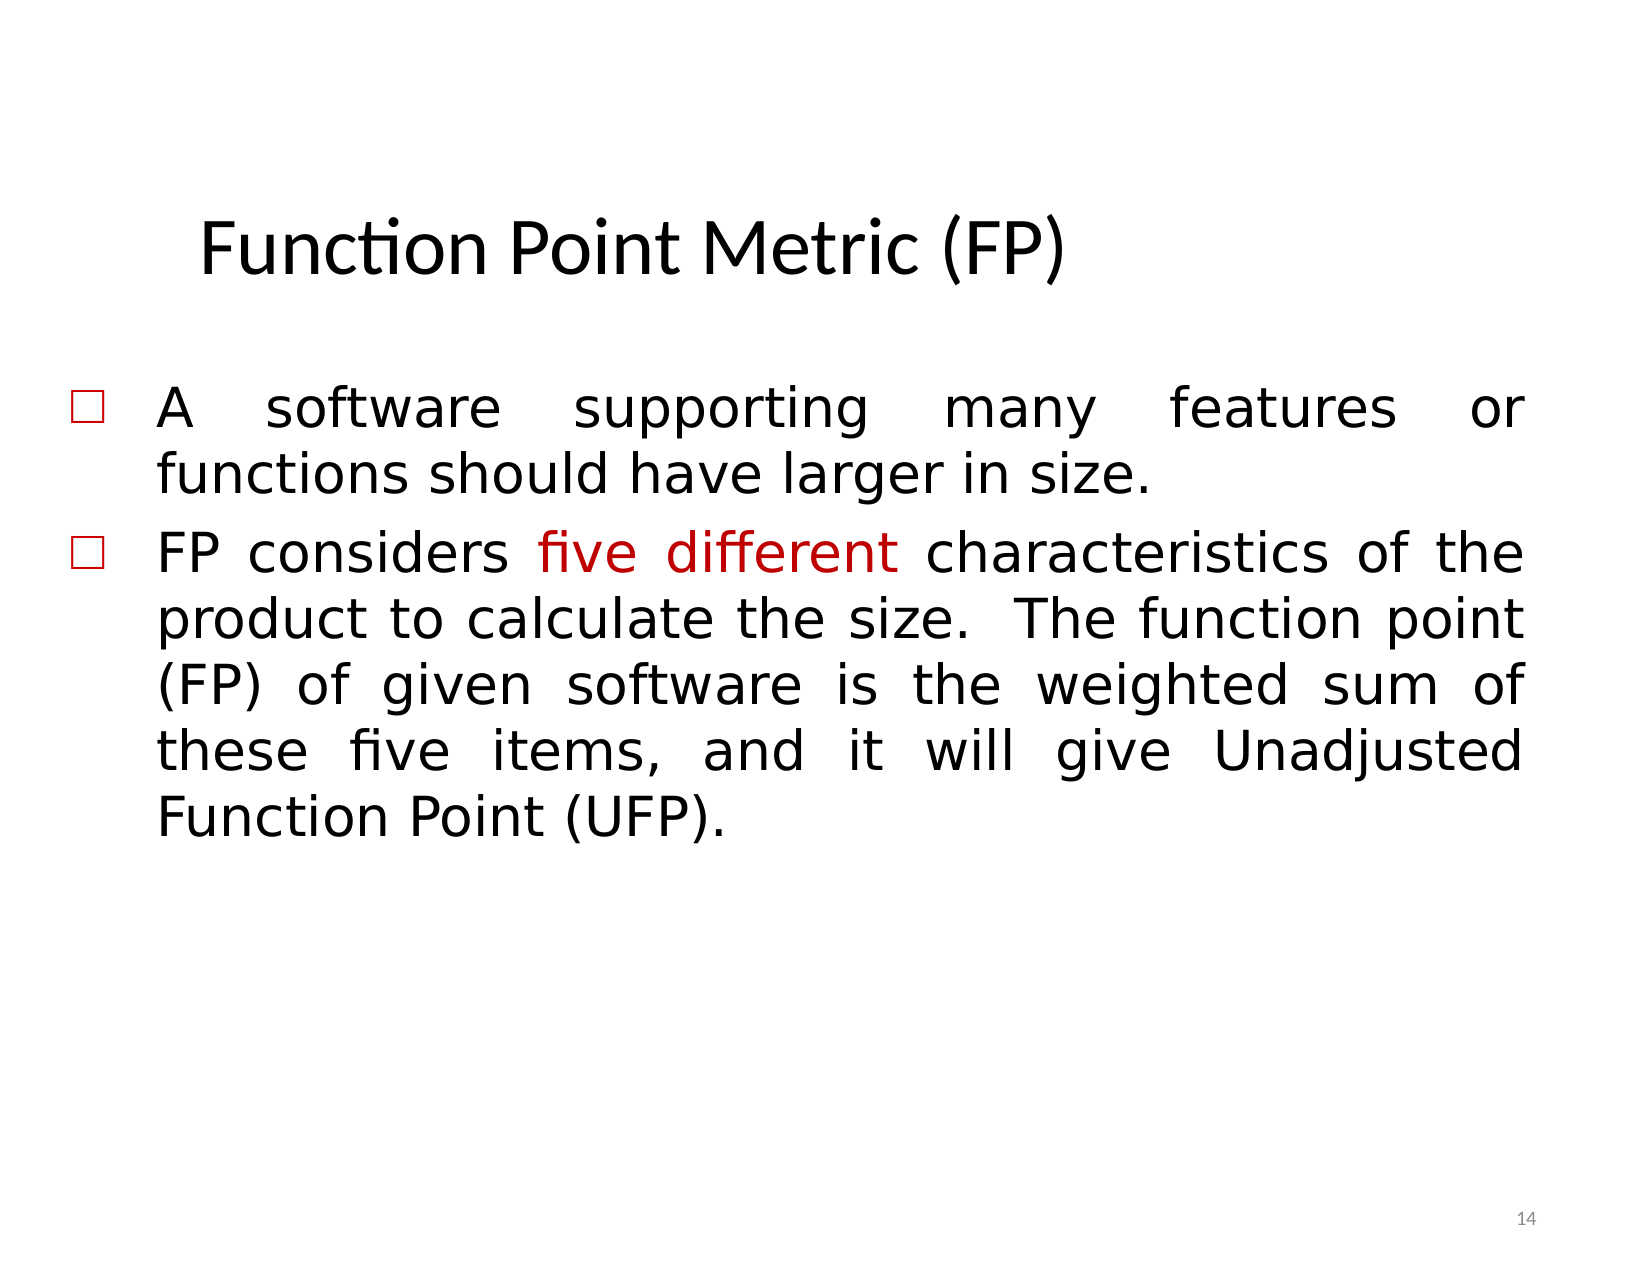

# Function Point Metric (FP)
A   software   supporting   many   features   or functions should have larger in size.
FP considers five different characteristics of the product to calculate the size.  The function point (FP) of given software is the weighted sum of these  five  items,  and  it  will  give  Unadjusted Function Point (UFP).
14